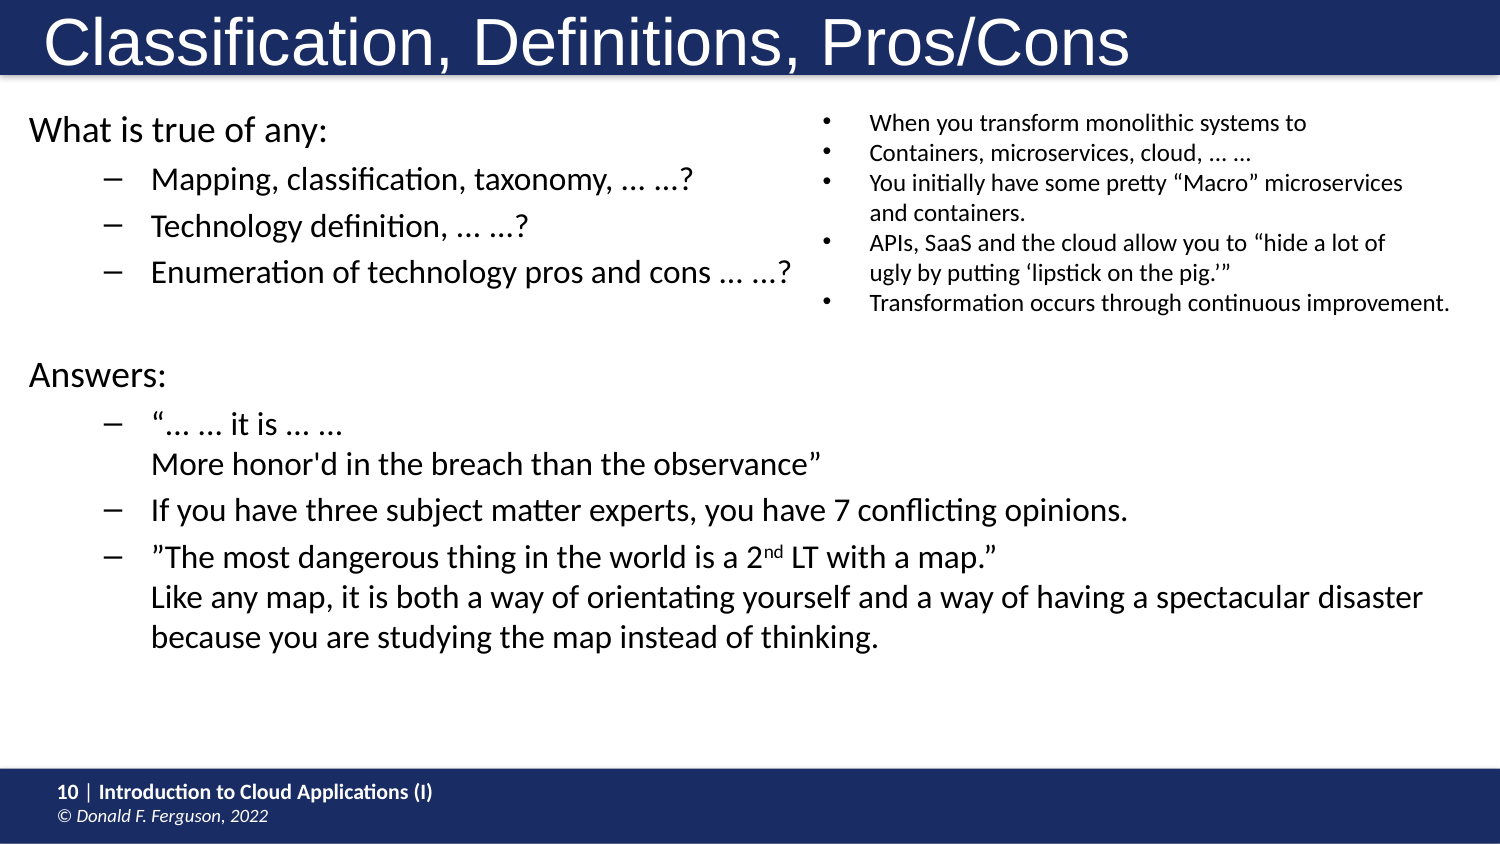

# Classification, Definitions, Pros/Cons
What is true of any:
Mapping, classification, taxonomy, ... ...?
Technology definition, ... ...?
Enumeration of technology pros and cons ... ...?

Answers:
“... ... it is ... ...
More honor'd in the breach than the observance”
If you have three subject matter experts, you have 7 conflicting opinions.
”The most dangerous thing in the world is a 2nd LT with a map.”
Like any map, it is both a way of orientating yourself and a way of having a spectacular disaster because you are studying the map instead of thinking.
When you transform monolithic systems to
Containers, microservices, cloud, ... ...
You initially have some pretty “Macro” microservices
and containers.
APIs, SaaS and the cloud allow you to “hide a lot of
ugly by putting ‘lipstick on the pig.’”
Transformation occurs through continuous improvement.